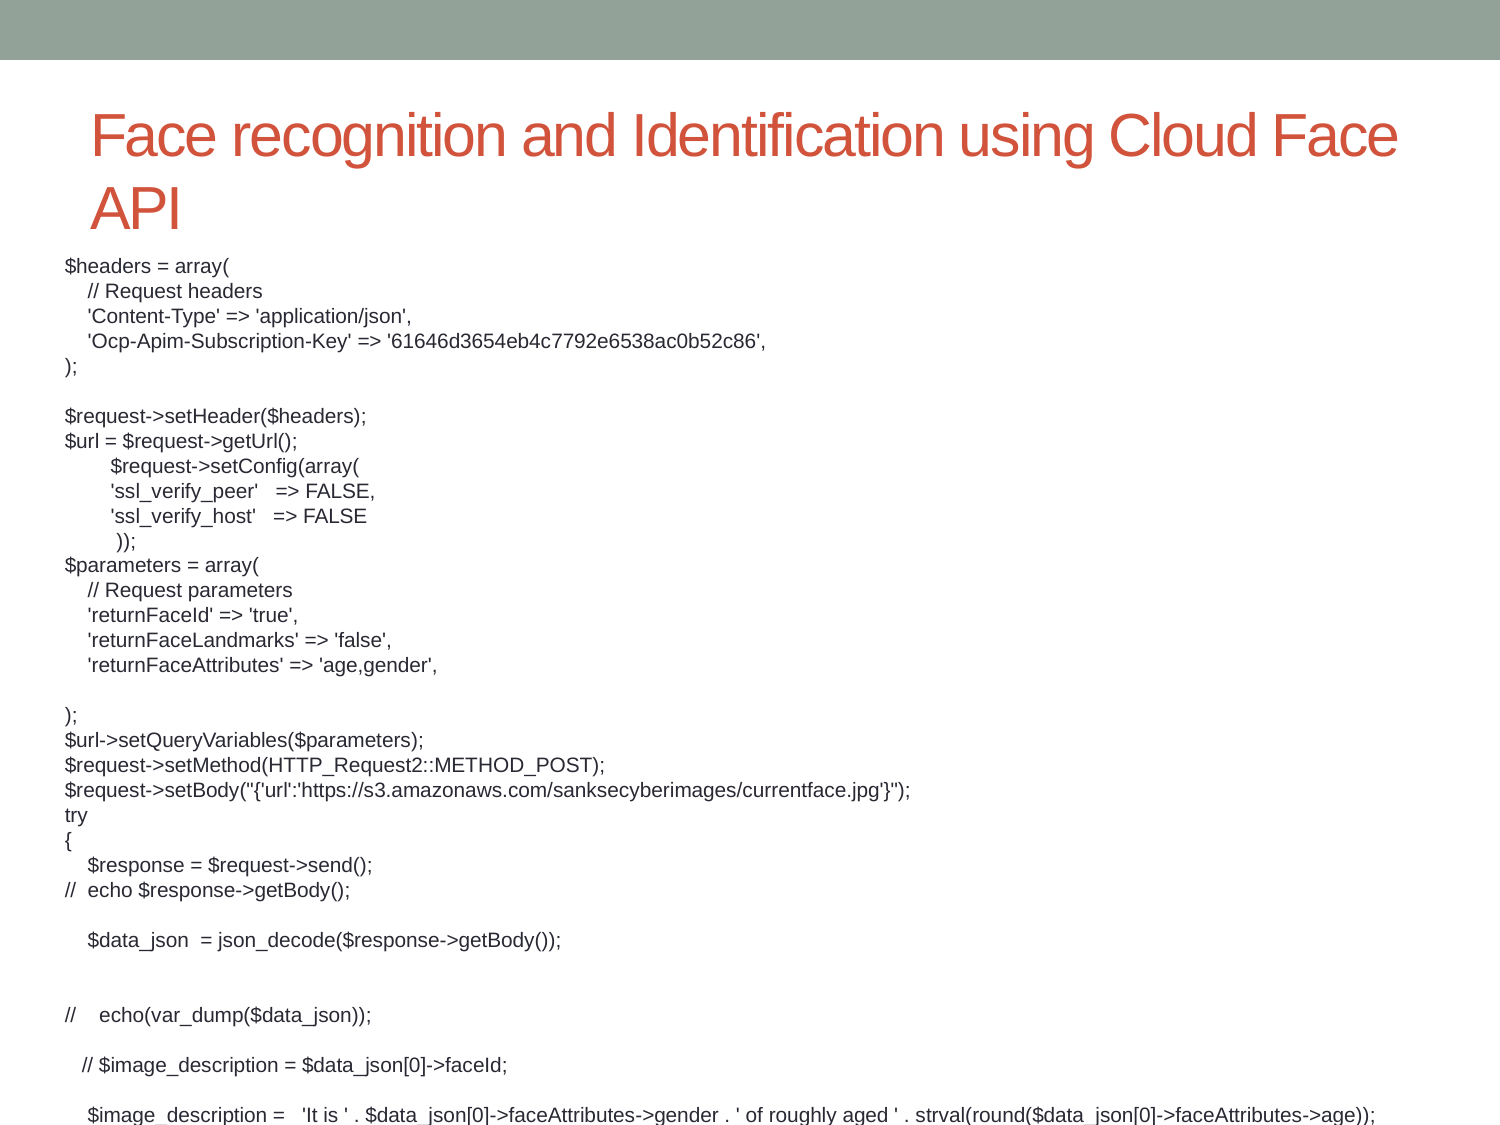

# Face recognition and Identification using Cloud Face API
$headers = array(
    // Request headers
    'Content-Type' => 'application/json',
    'Ocp-Apim-Subscription-Key' => '61646d3654eb4c7792e6538ac0b52c86',
);

$request->setHeader($headers);
$url = $request->getUrl();
        $request->setConfig(array(
        'ssl_verify_peer'   => FALSE,
        'ssl_verify_host'   => FALSE
         ));
$parameters = array(
    // Request parameters
    'returnFaceId' => 'true',
    'returnFaceLandmarks' => 'false',
    'returnFaceAttributes' => 'age,gender',

);
$url->setQueryVariables($parameters);
$request->setMethod(HTTP_Request2::METHOD_POST);
$request->setBody("{'url':'https://s3.amazonaws.com/sanksecyberimages/currentface.jpg'}");
try
{
    $response = $request->send();
//  echo $response->getBody();

    $data_json  = json_decode($response->getBody());

//    echo(var_dump($data_json));

   // $image_description = $data_json[0]->faceId;

    $image_description =   'It is ' . $data_json[0]->faceAttributes->gender . ' of roughly aged ' . strval(round($data_json[0]->faceAttributes->age));